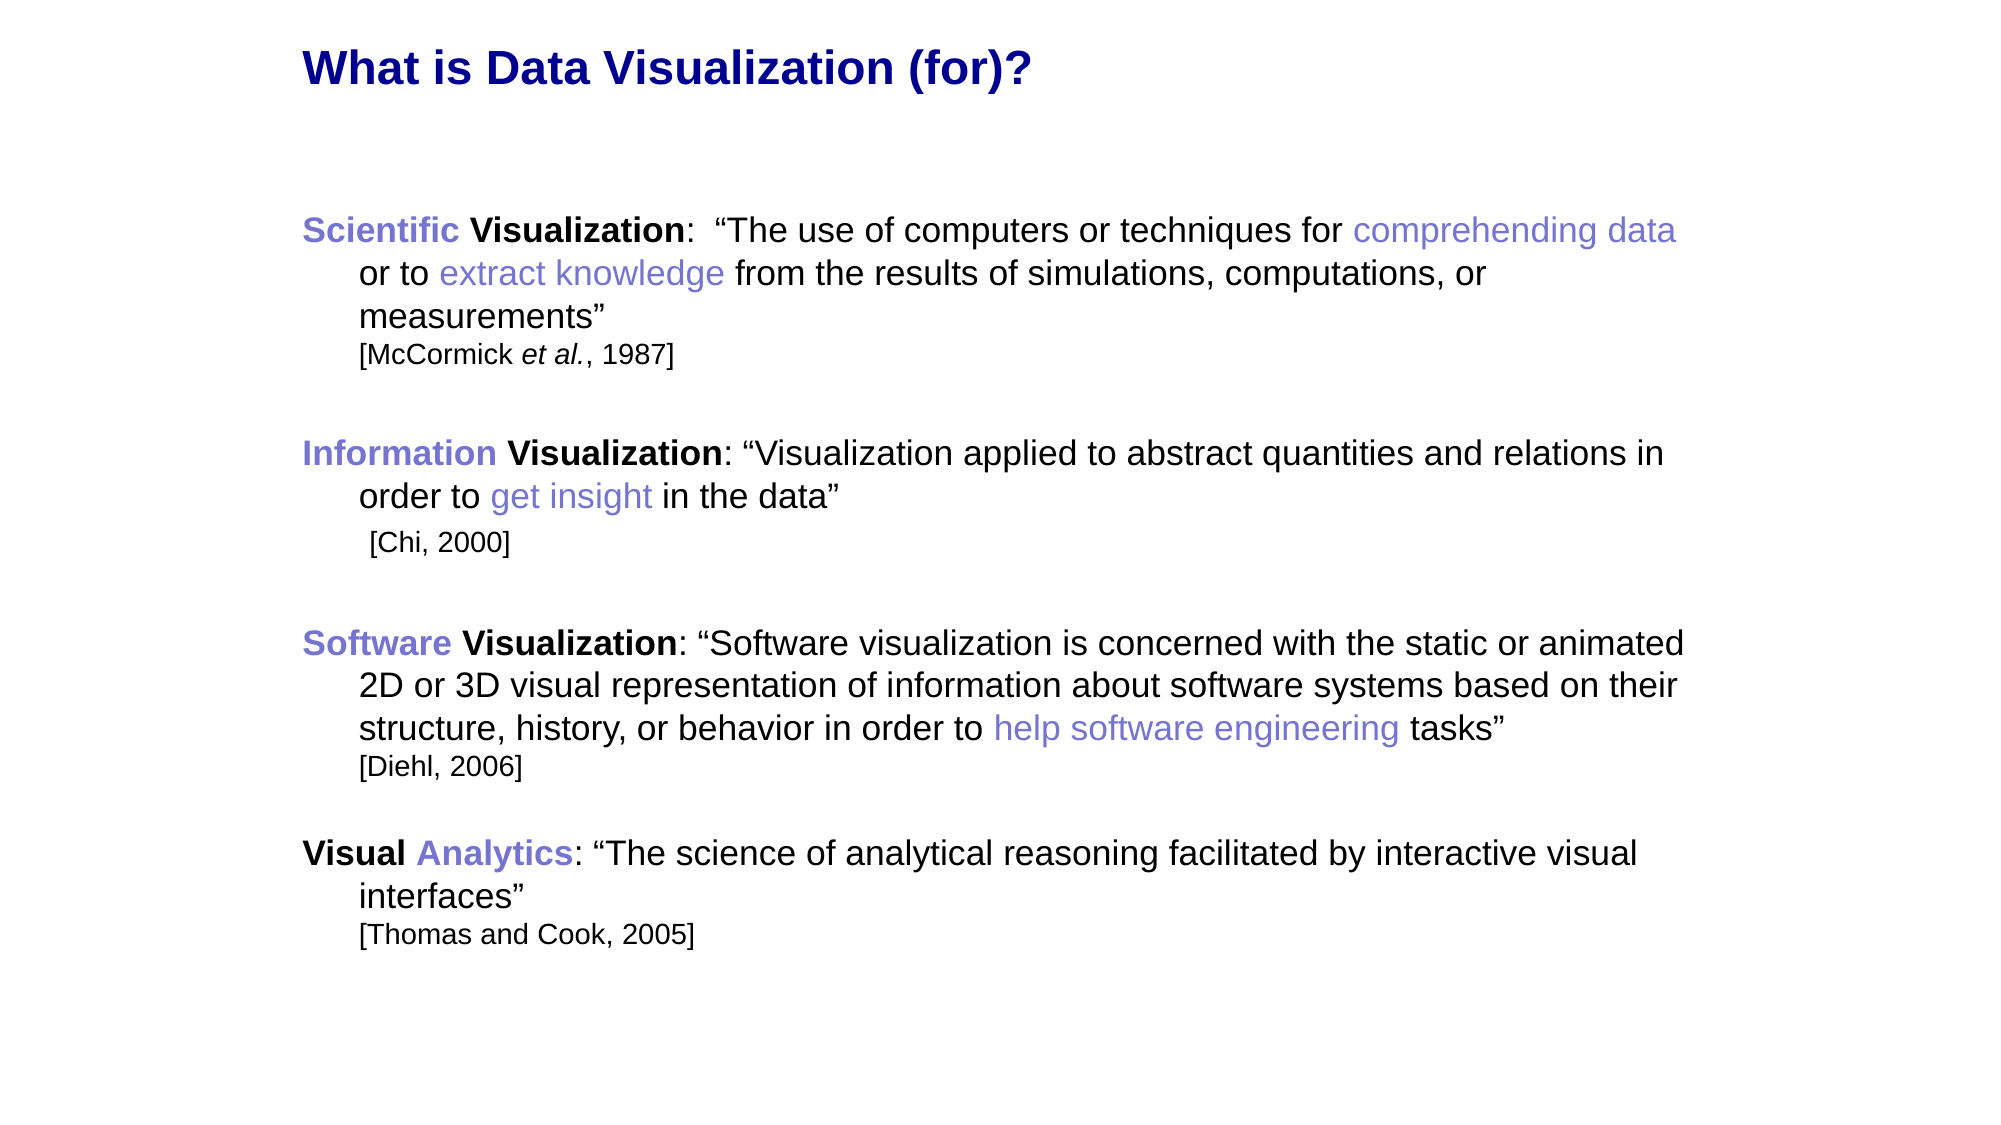

# What is Data Visualization (for)?
Scientific Visualization:  “The use of computers or techniques for comprehending data or to extract knowledge from the results of simulations, computations, or measurements”
[McCormick et al., 1987]

Information Visualization: “Visualization applied to abstract quantities and relations in order to get insight in the data”
 [Chi, 2000]

Software Visualization: “Software visualization is concerned with the static or animated 2D or 3D visual representation of information about software systems based on their structure, history, or behavior in order to help software engineering tasks”
[Diehl, 2006]

Visual Analytics: “The science of analytical reasoning facilitated by interactive visual interfaces”
[Thomas and Cook, 2005]